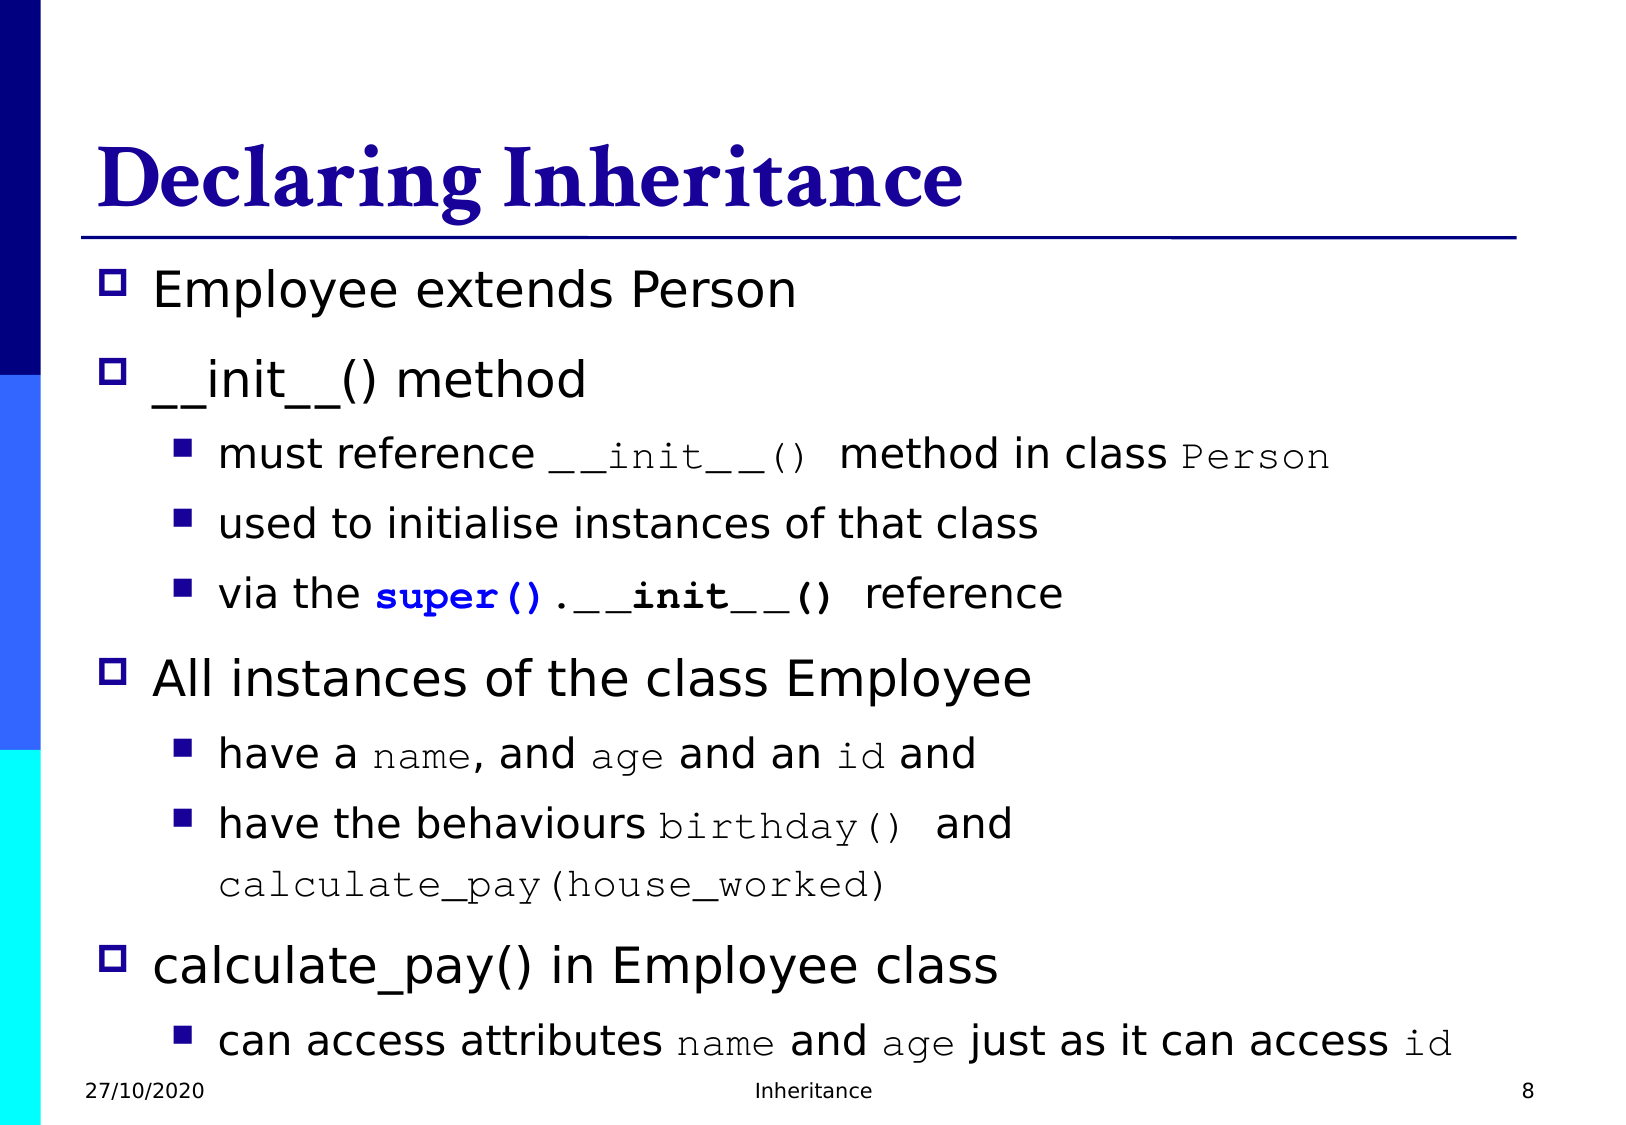

# Declaring Inheritance
Employee extends Person
_ _init_ _() method
must reference _ _init_ _() method in class Person
used to initialise instances of that class
via the super()._ _init_ _() reference
All instances of the class Employee
have a name, and age and an id and
have the behaviours birthday() and calculate_pay(house_worked)
calculate_pay() in Employee class
can access attributes name and age just as it can access id

27/10/2020
Inheritance
8